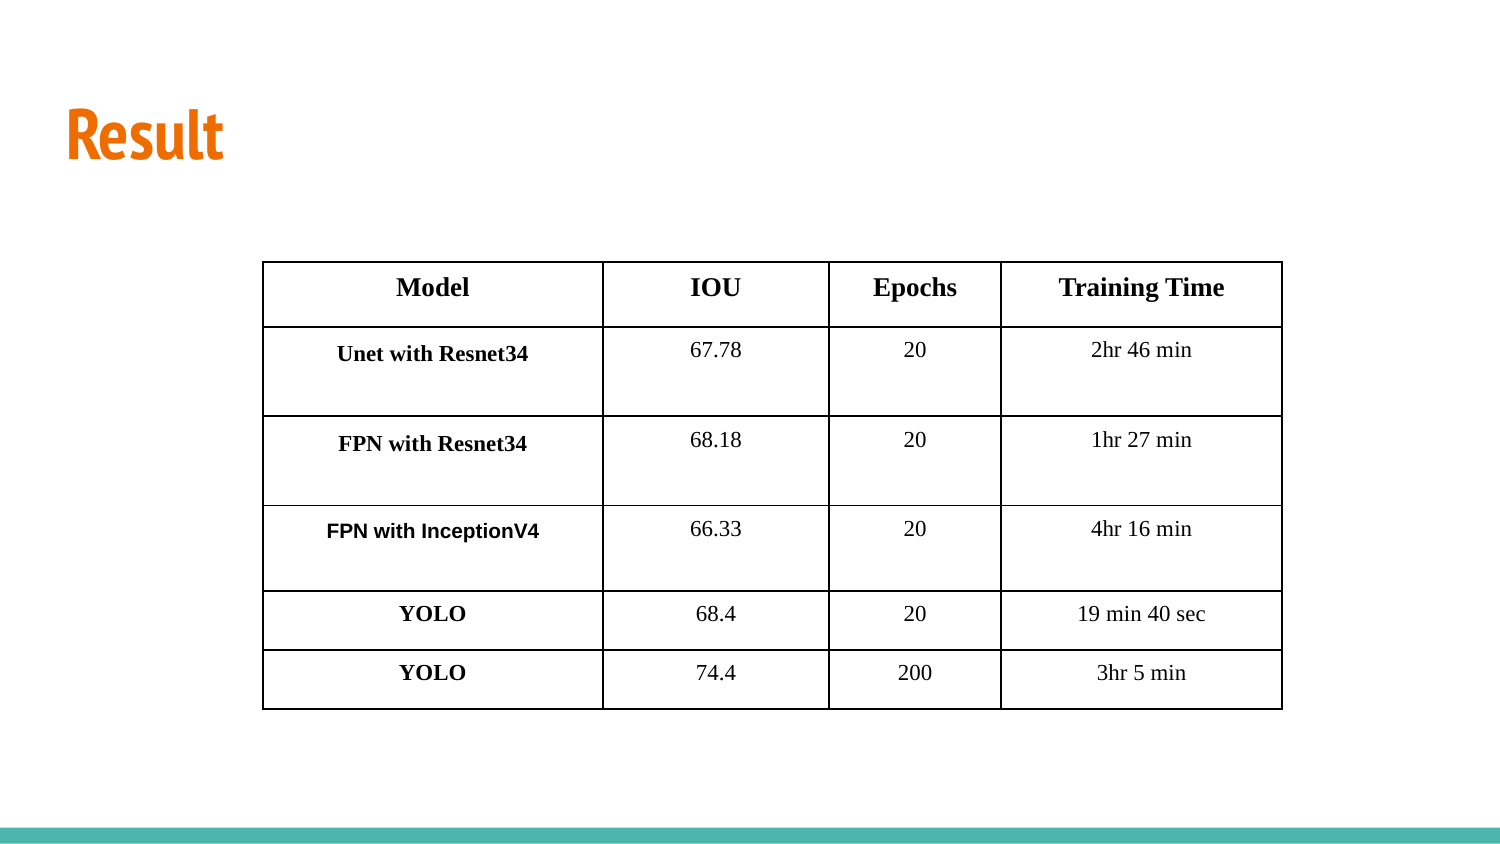

# Result

| Model | IOU | Epochs | Training Time |
| --- | --- | --- | --- |
| Unet with Resnet34 | 67.78 | 20 | 2hr 46 min |
| FPN with Resnet34 | 68.18 | 20 | 1hr 27 min |
| FPN with InceptionV4 | 66.33 | 20 | 4hr 16 min |
| YOLO | 68.4 | 20 | 19 min 40 sec |
| YOLO | 74.4 | 200 | 3hr 5 min |